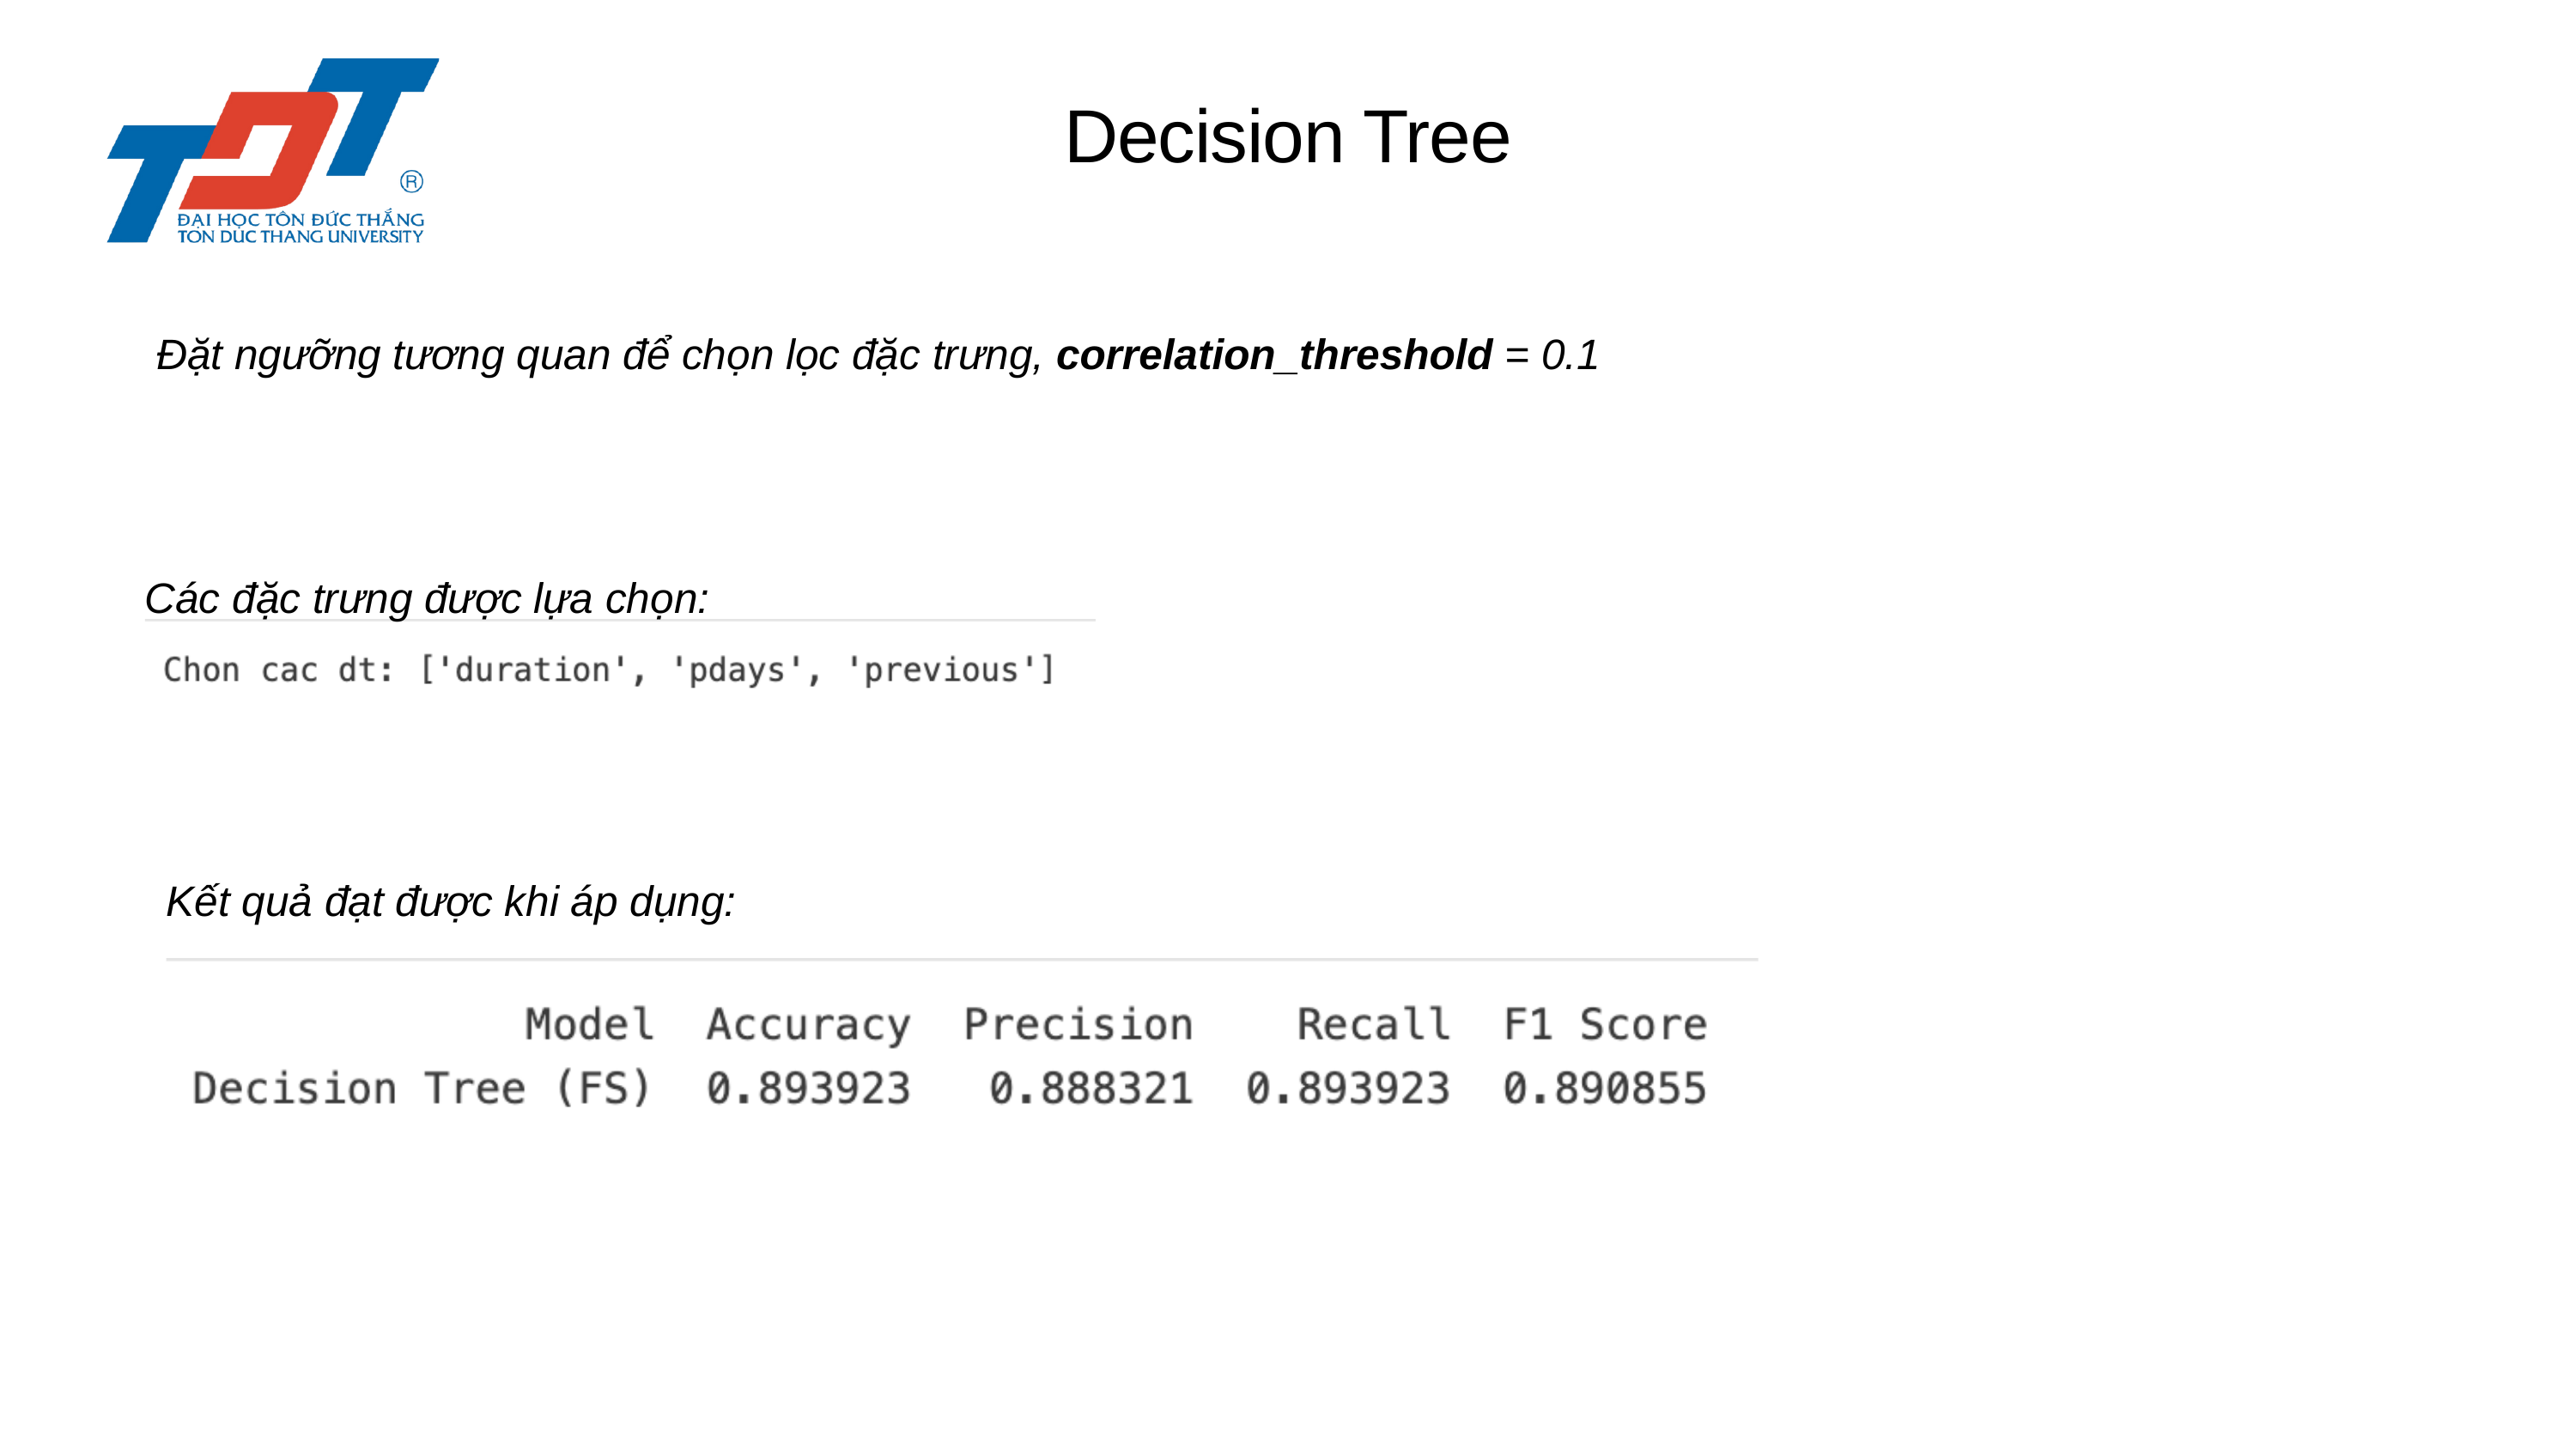

Decision Tree

 Đặt ngưỡng tương quan để chọn lọc đặc trưng, correlation_threshold = 0.1

Các đặc trưng được lựa chọn:

Kết quả đạt được khi áp dụng: